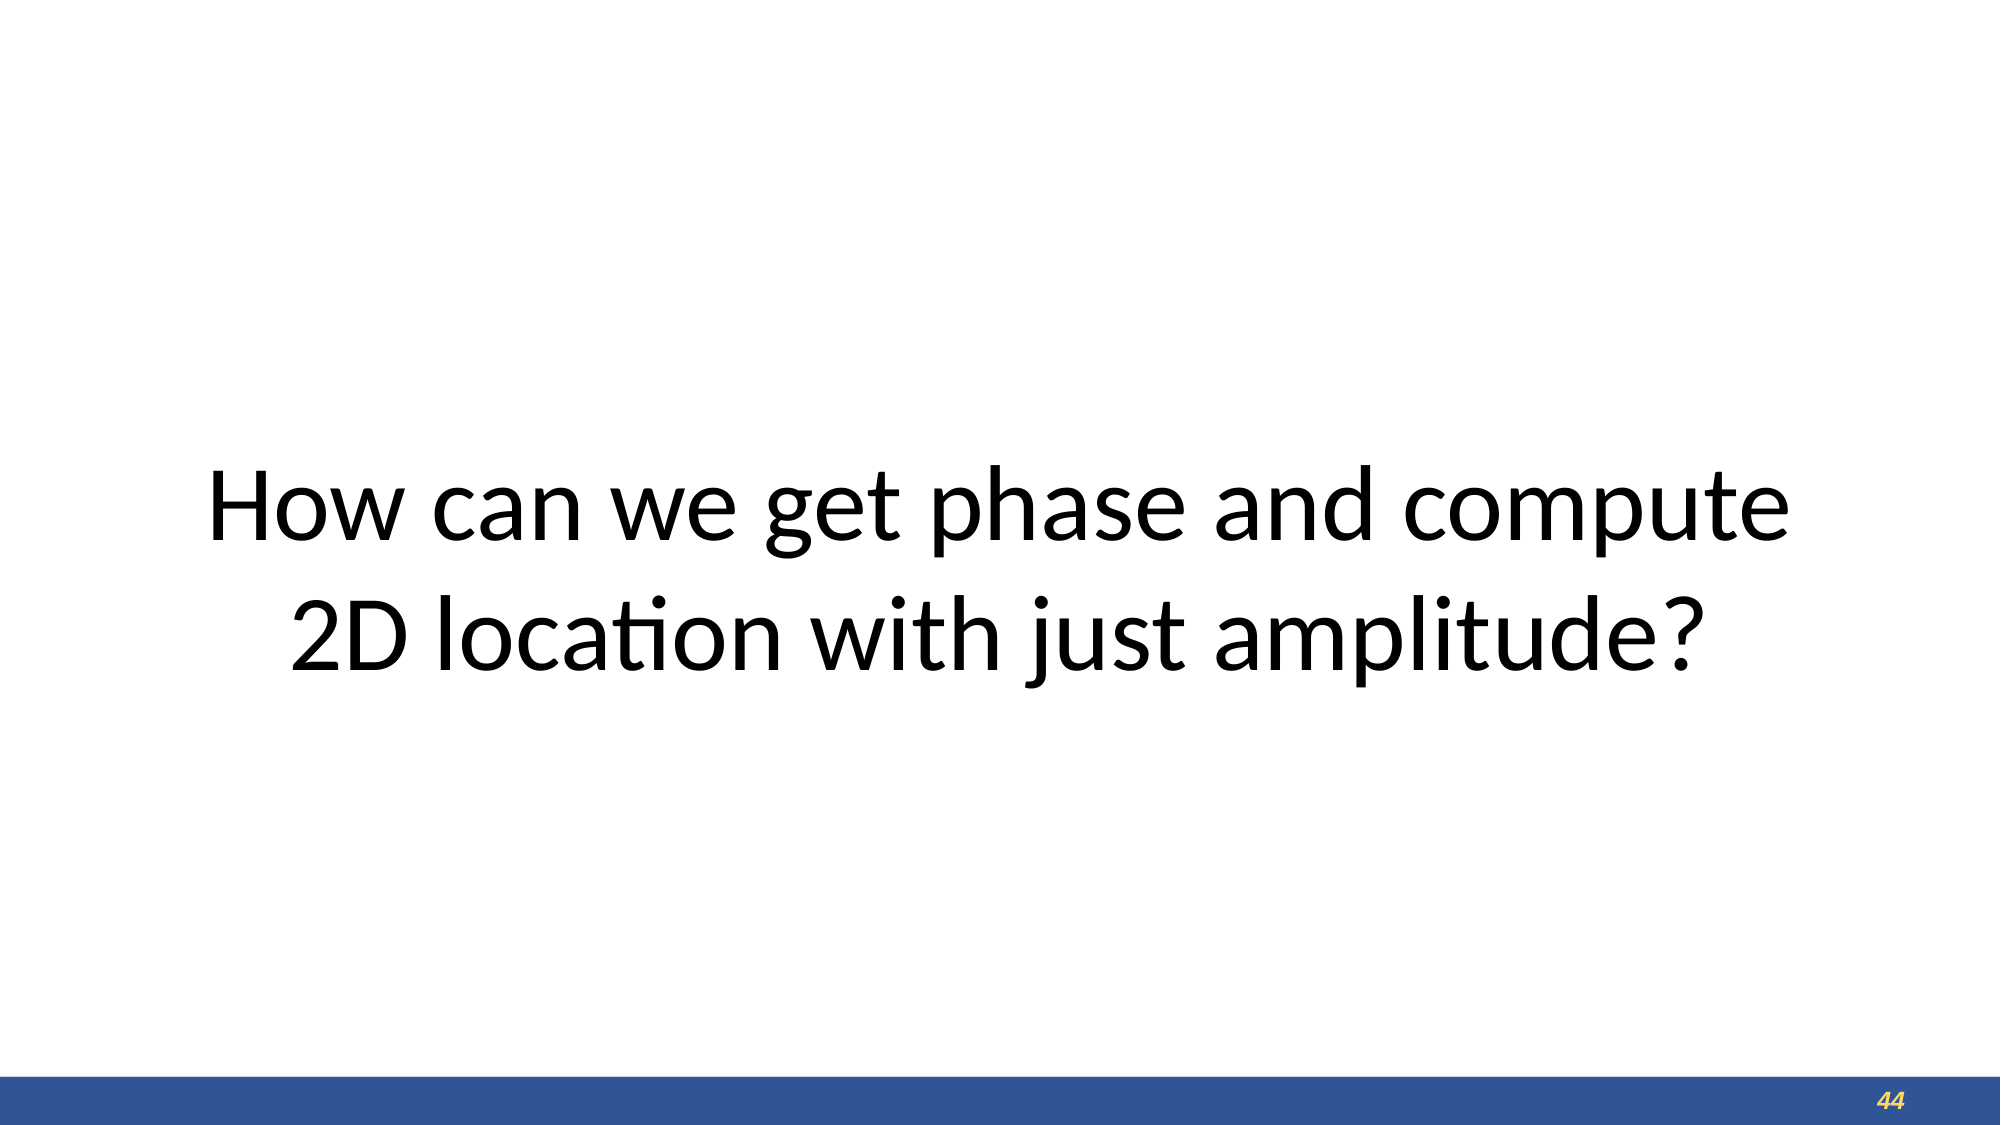

How can we get phase and compute 2D location with just amplitude?